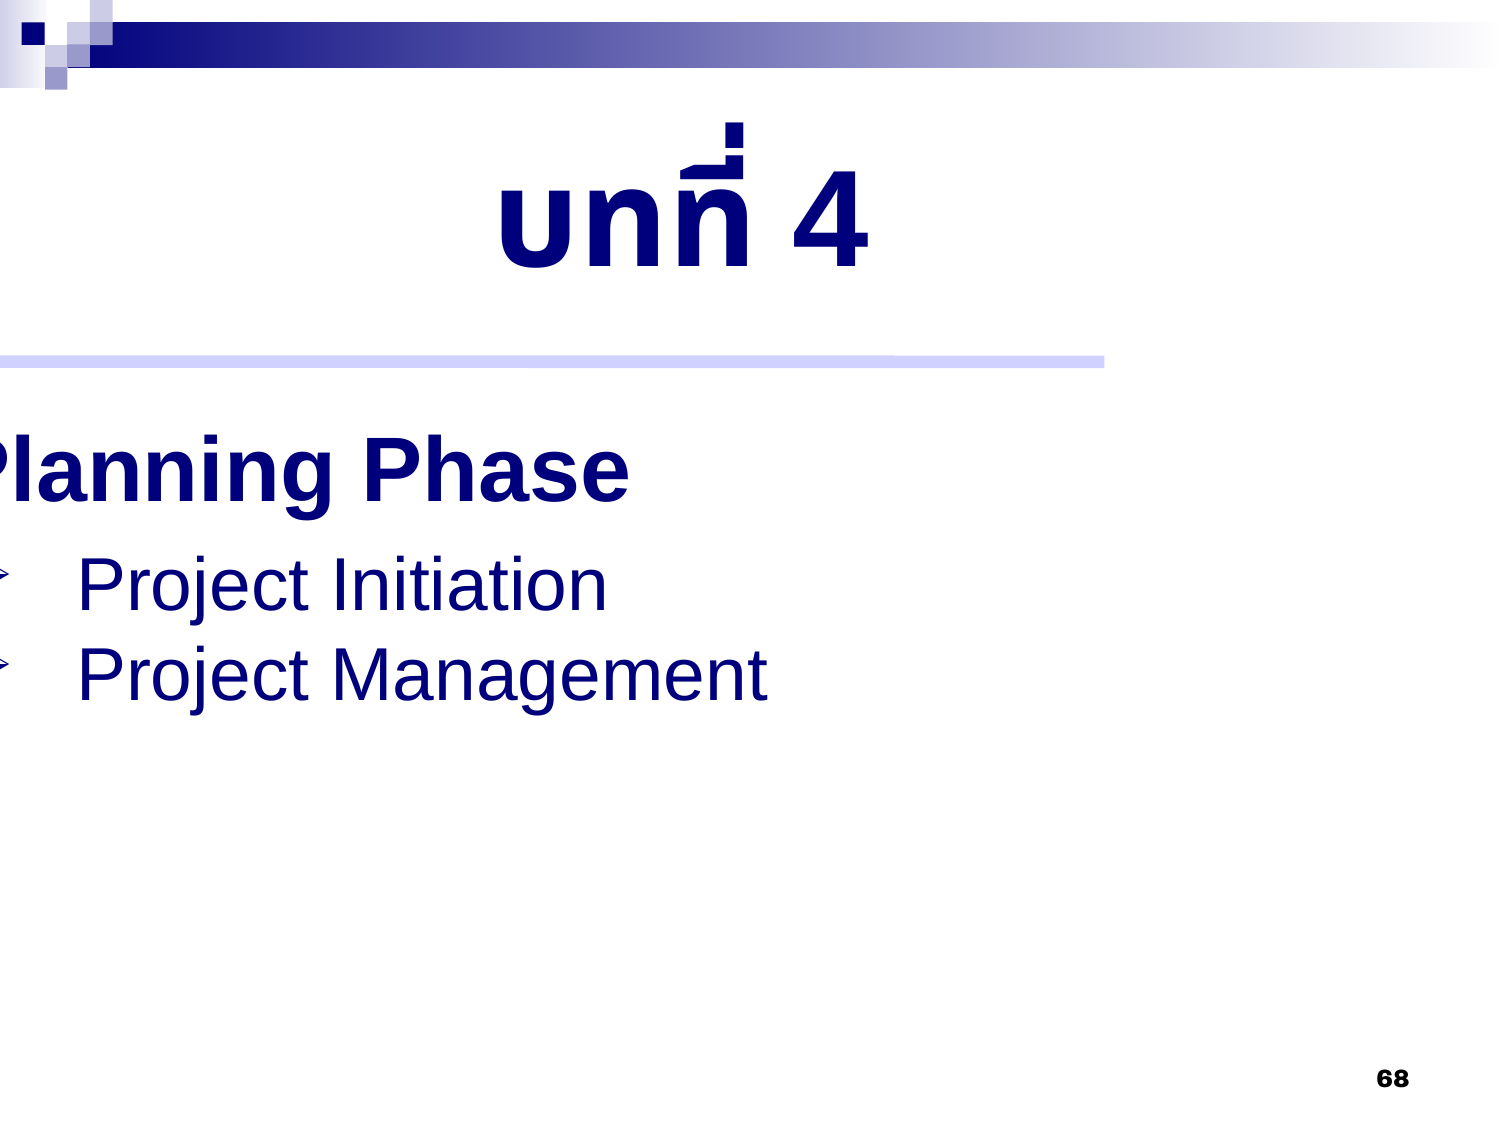

บทที่ 4

Planning Phase

   Project Initiation
   Project Management
68